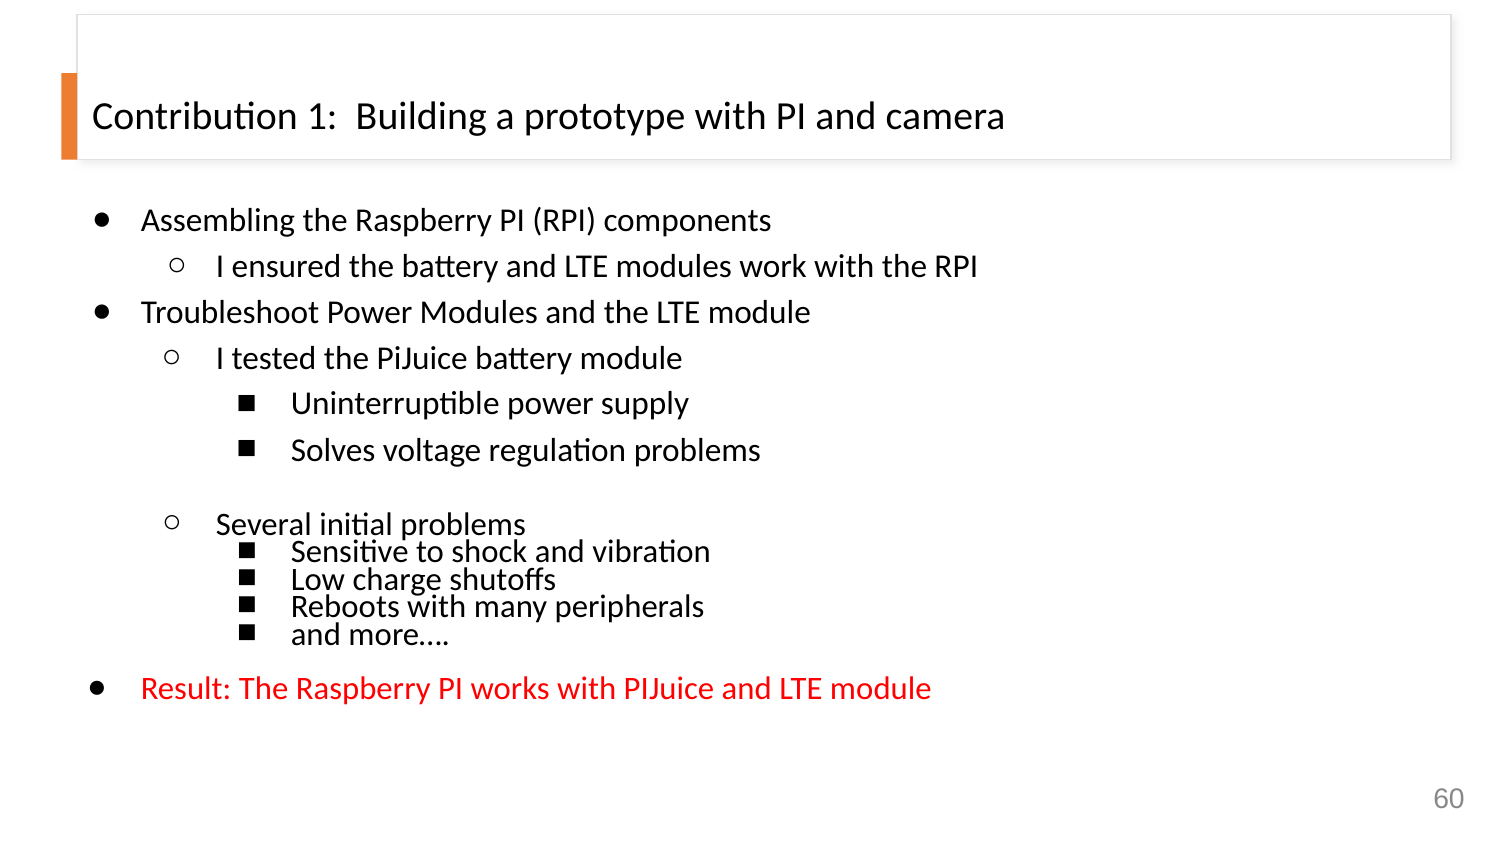

# Contribution 1:  Building a prototype with PI and camera
Assembling the Raspberry PI (RPI) components
I ensured the battery and LTE modules work with the RPI
Troubleshoot Power Modules and the LTE module
I tested the PiJuice battery module
Uninterruptible power supply
Solves voltage regulation problems
Several initial problems
Sensitive to shock and vibration
Low charge shutoffs
Reboots with many peripherals
and more….
Result: The Raspberry PI works with PIJuice and LTE module
60